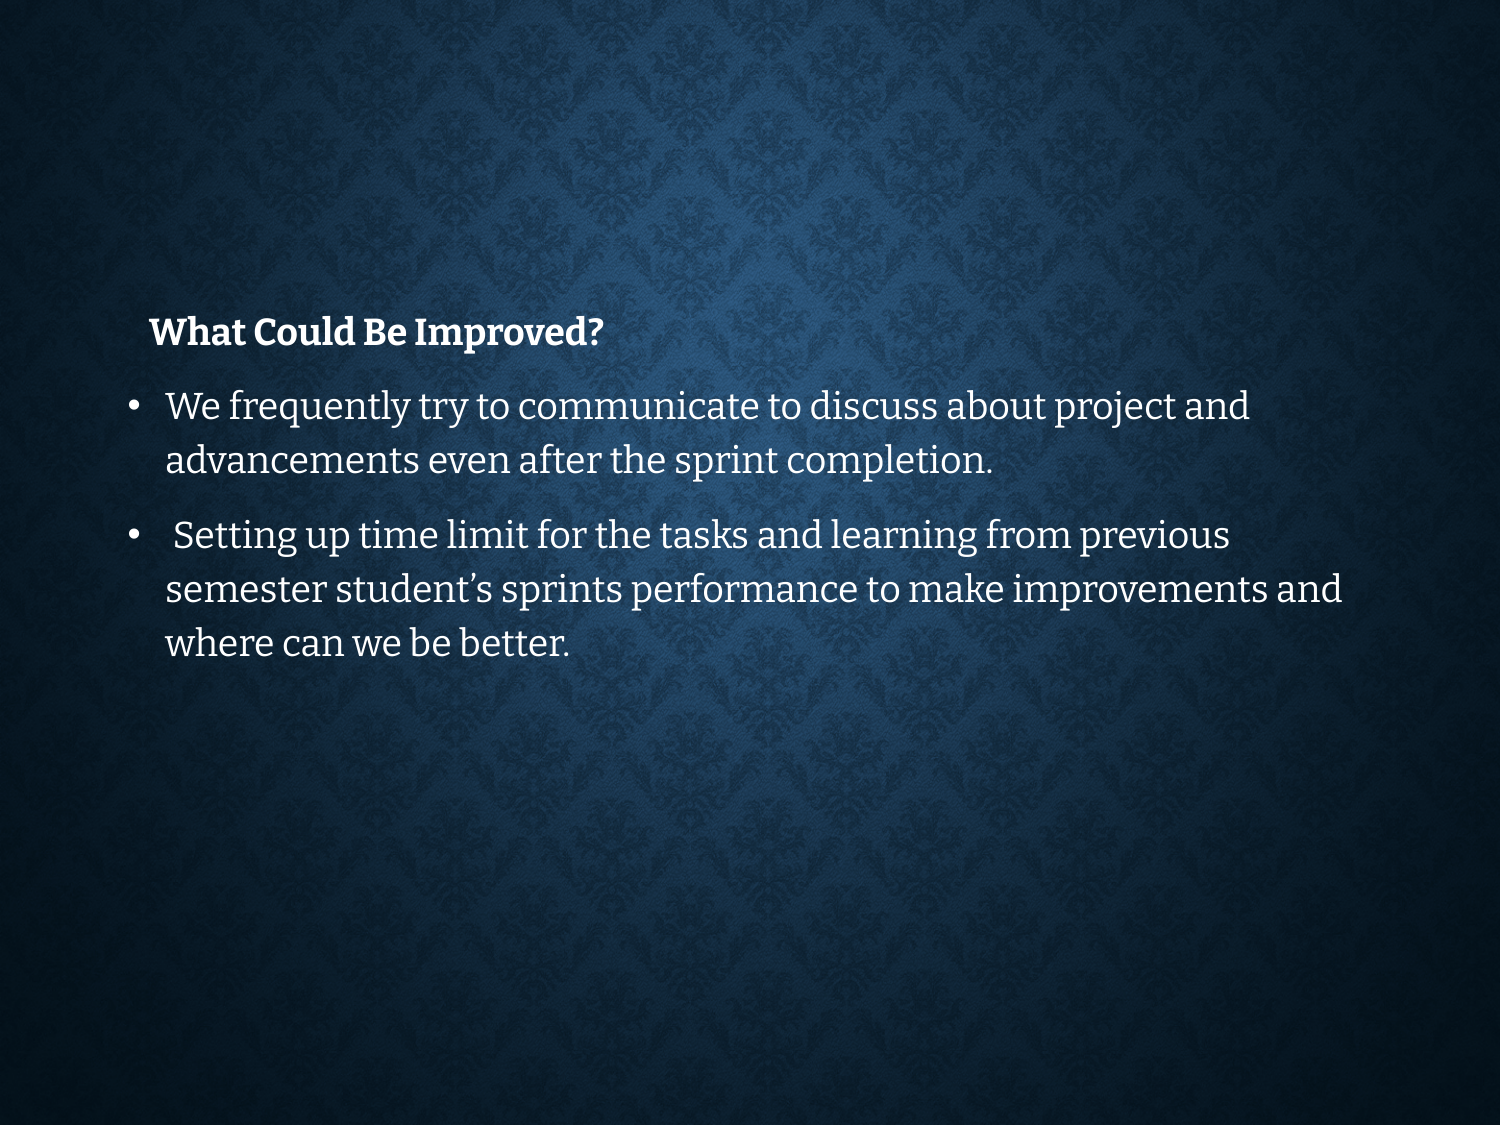

What Could Be Improved?
We frequently try to communicate to discuss about project and advancements even after the sprint completion.
 Setting up time limit for the tasks and learning from previous semester student’s sprints performance to make improvements and where can we be better.